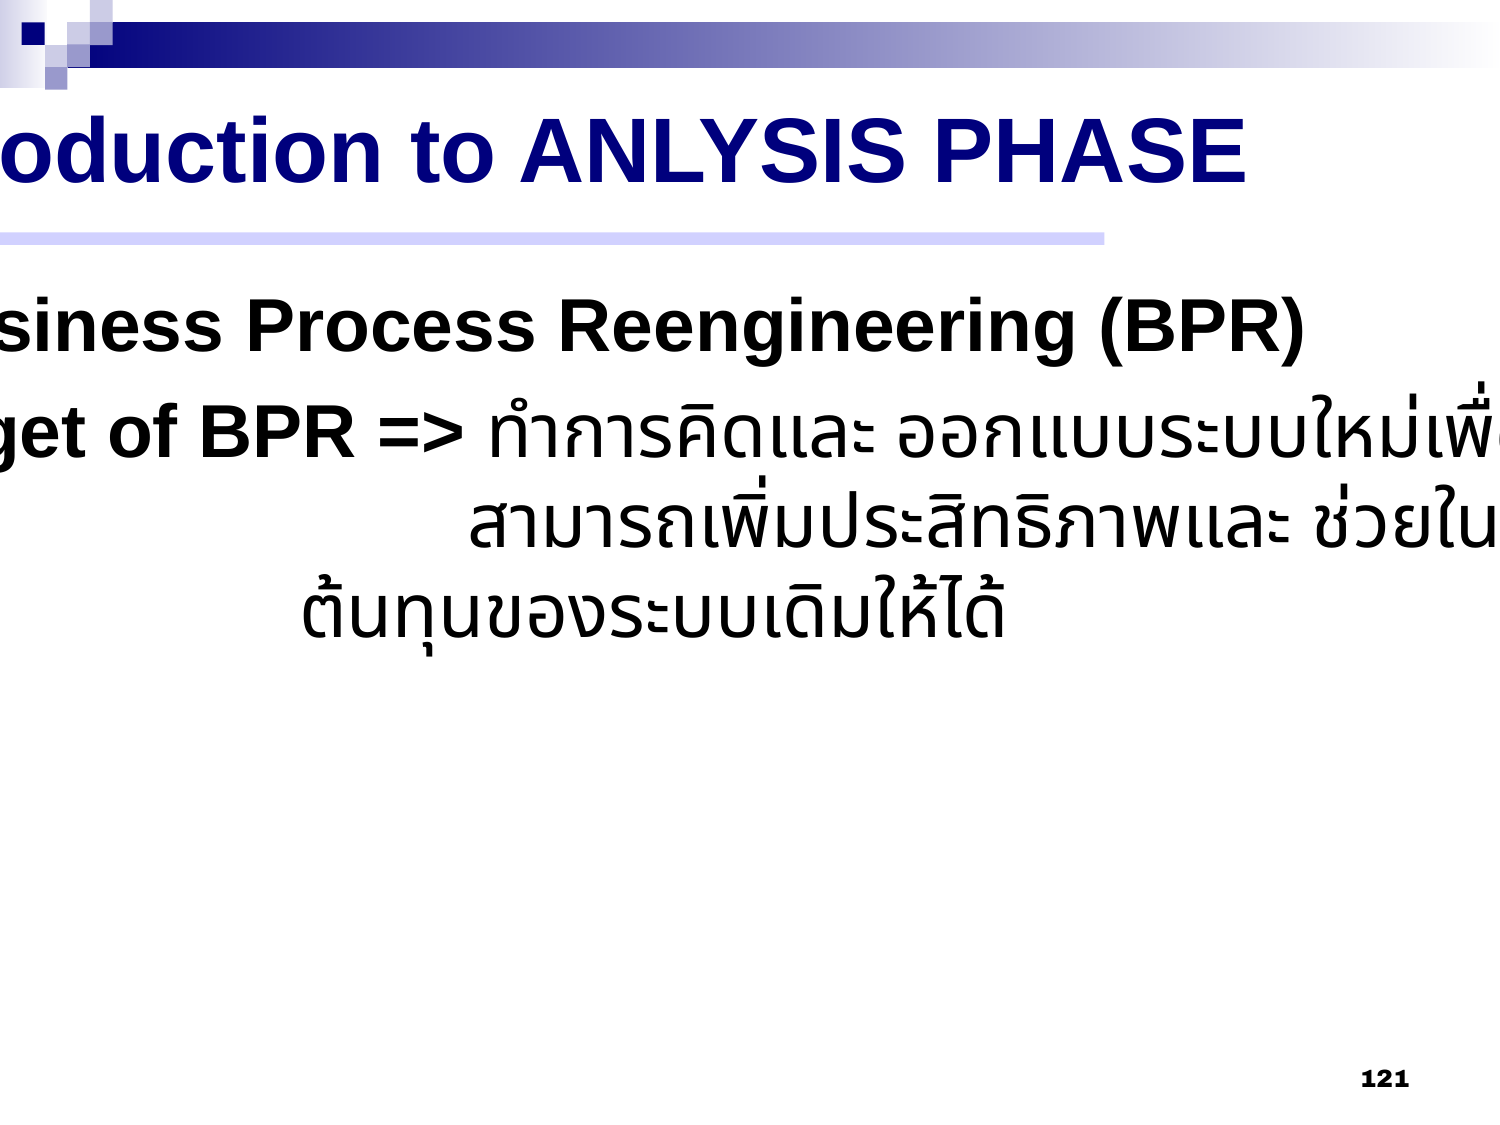

Introduction to ANLYSIS PHASE

(3)  Business Process Reengineering (BPR)
Target of BPR => ทำการคิดและ ออกแบบระบบใหม่เพื่อทำให้
                               สามารถเพิ่มประสิทธิภาพและ ช่วยในการลด
		       ต้นทุนของระบบเดิมให้ได้

121